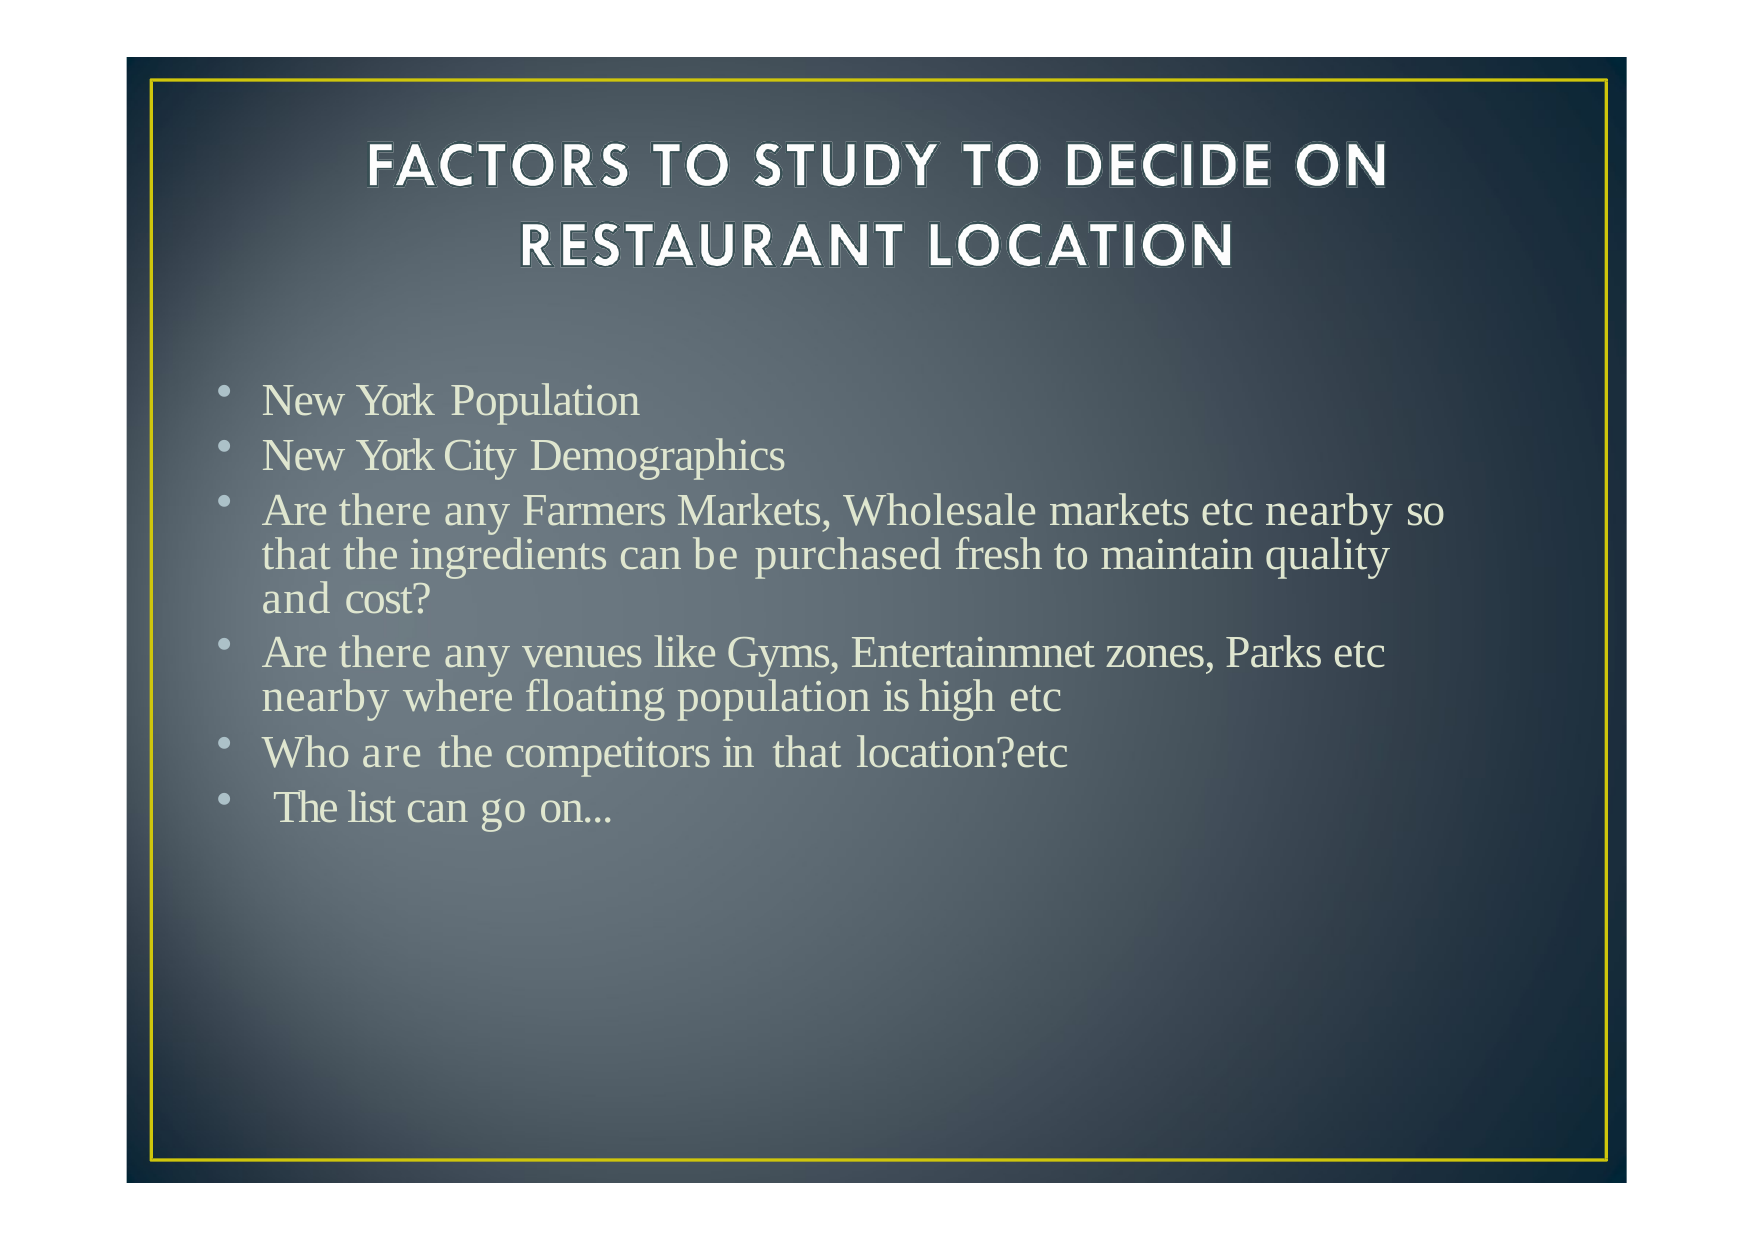

New York Population
New York City Demographics
Are there any Farmers Markets, Wholesale markets etc nearby so  that the ingredients can be purchased fresh to maintain quality  and cost?
Are there any venues like Gyms, Entertainmnet zones, Parks etc  nearby where floating population is high etc
Who are the competitors in  that location?etc
 The list can go on...